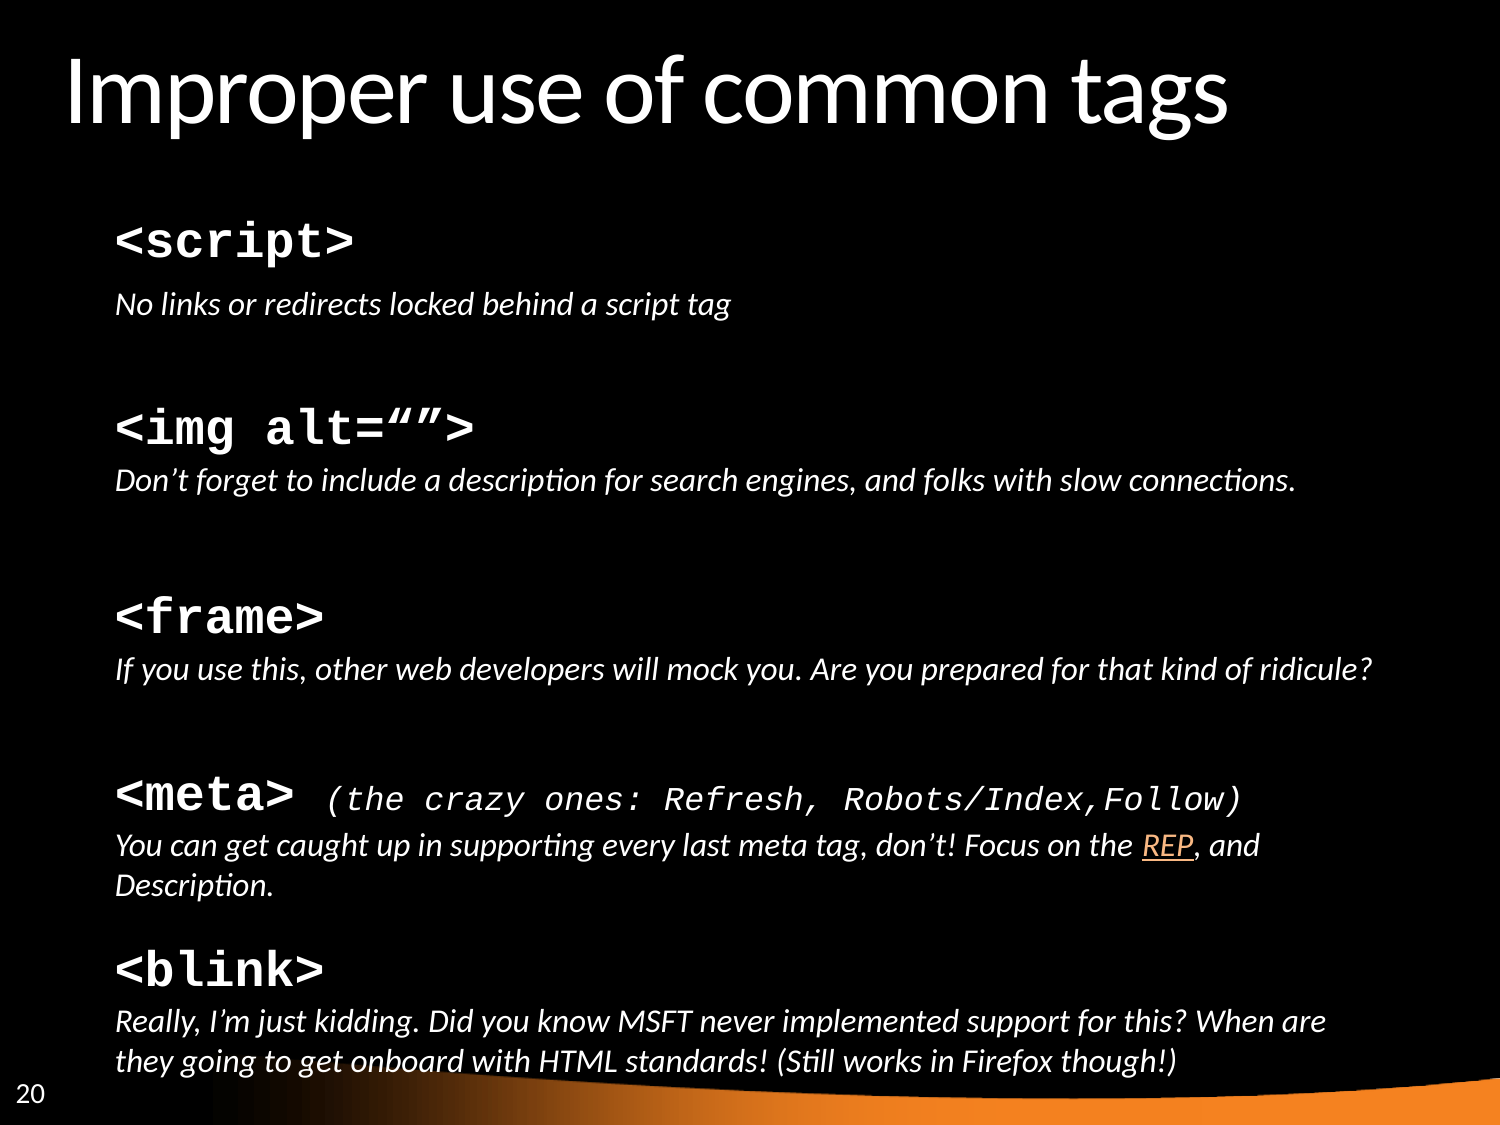

# Improper use of common tags
<script>
No links or redirects locked behind a script tag
<img alt=“”>
Don’t forget to include a description for search engines, and folks with slow connections.
<frame>
If you use this, other web developers will mock you. Are you prepared for that kind of ridicule?
<meta> (the crazy ones: Refresh, Robots/Index,Follow)
You can get caught up in supporting every last meta tag, don’t! Focus on the REP, and Description.
<blink>
Really, I’m just kidding. Did you know MSFT never implemented support for this? When are they going to get onboard with HTML standards! (Still works in Firefox though!)